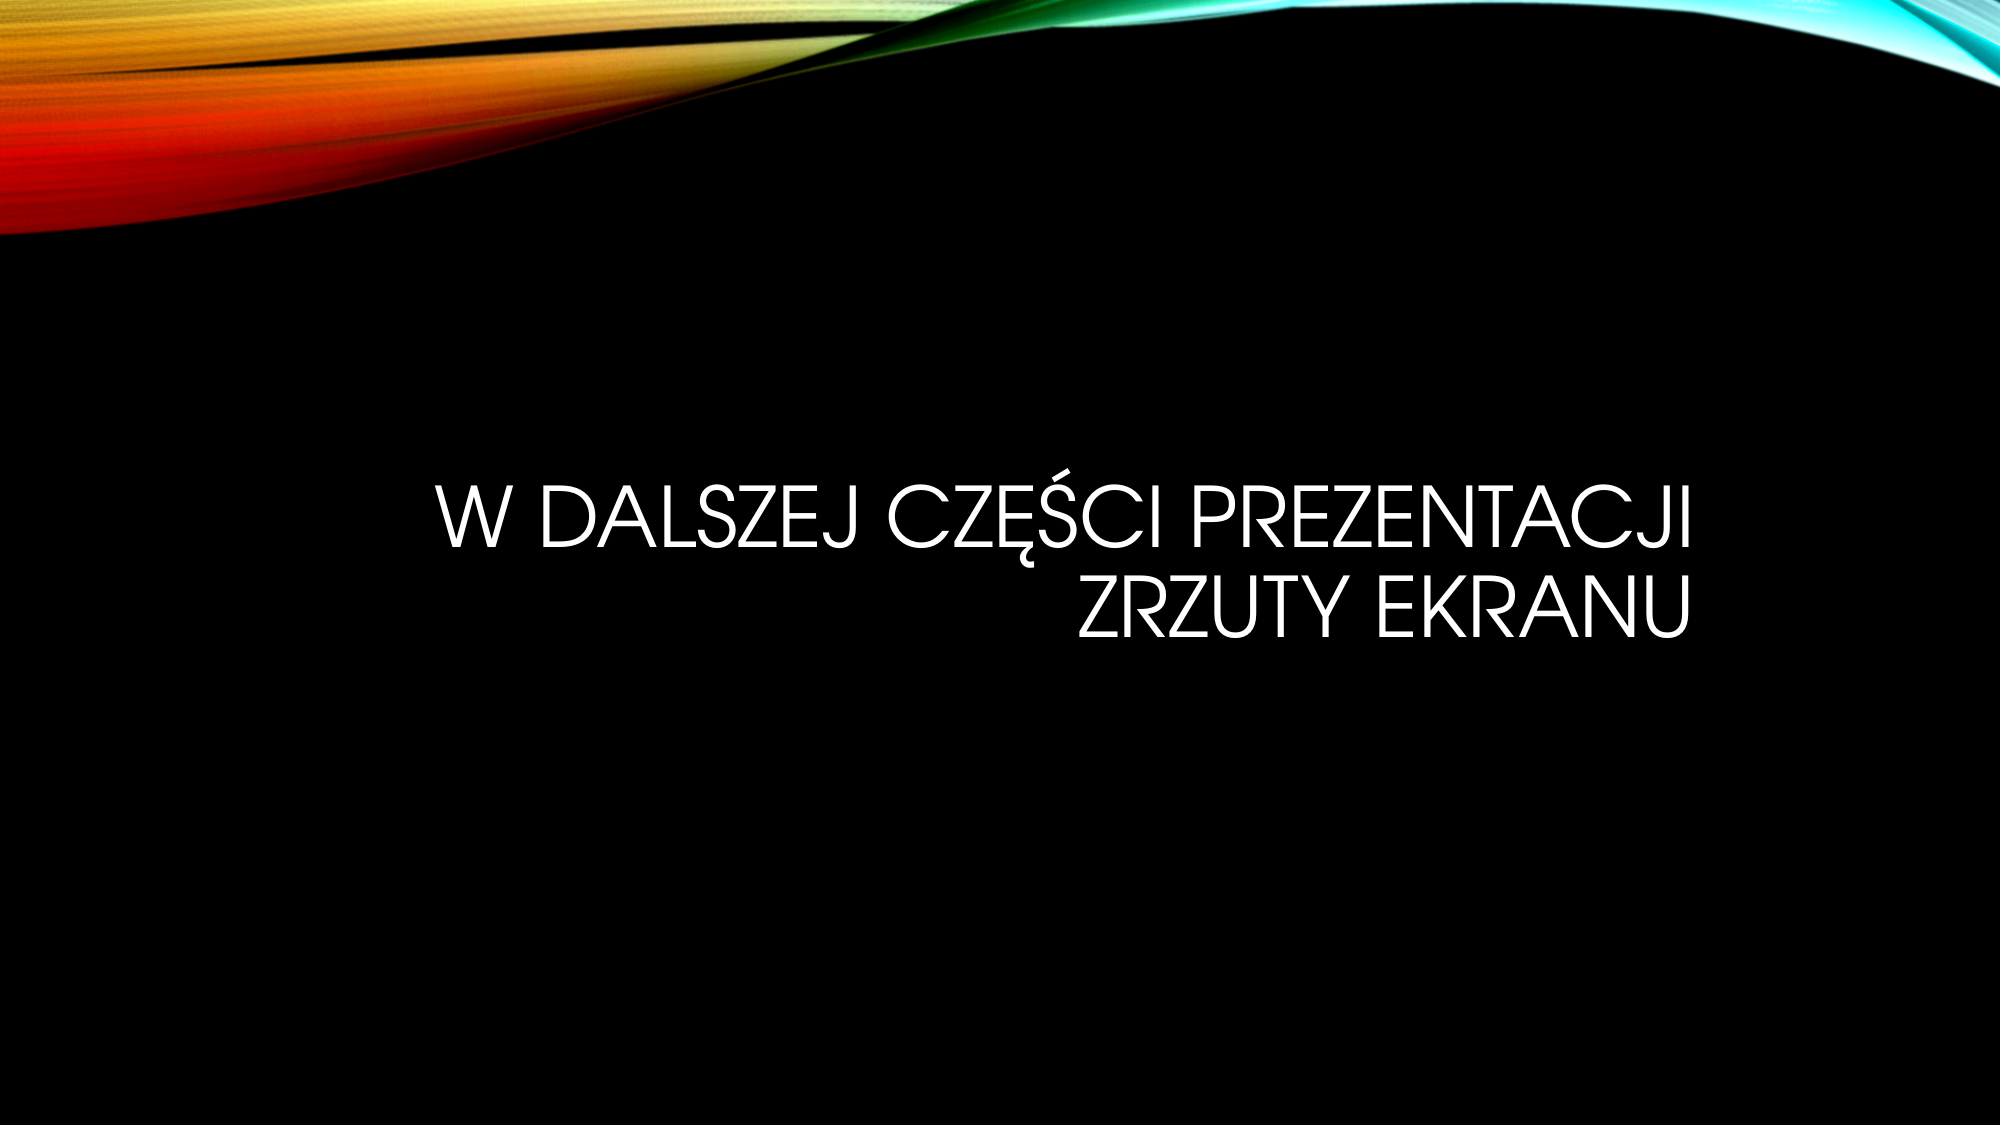

# W dalszej części prezentacji Zrzuty ekranu